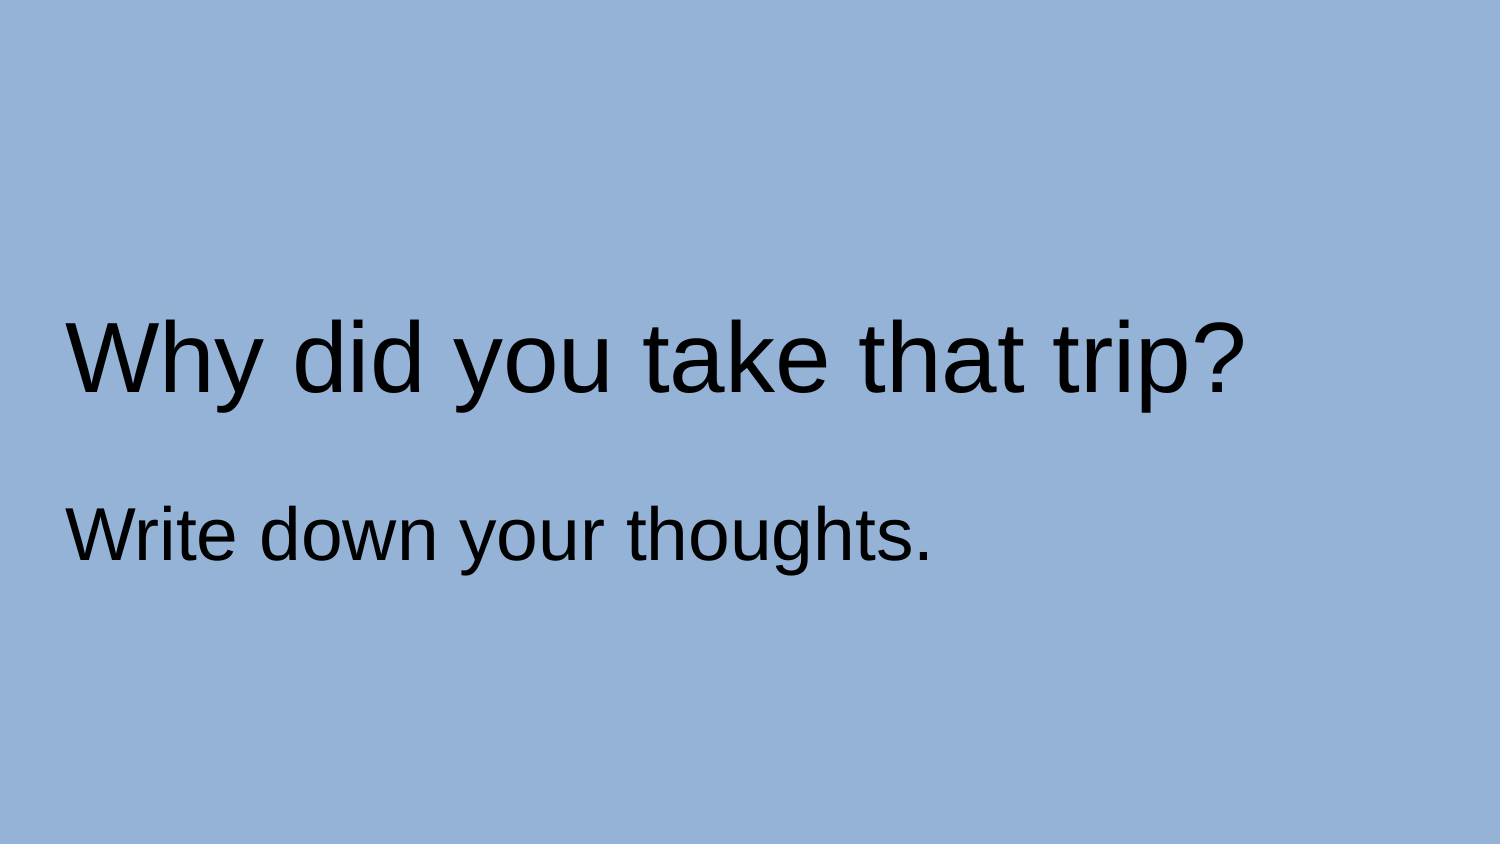

# Why did you take that trip?
Write down your thoughts.